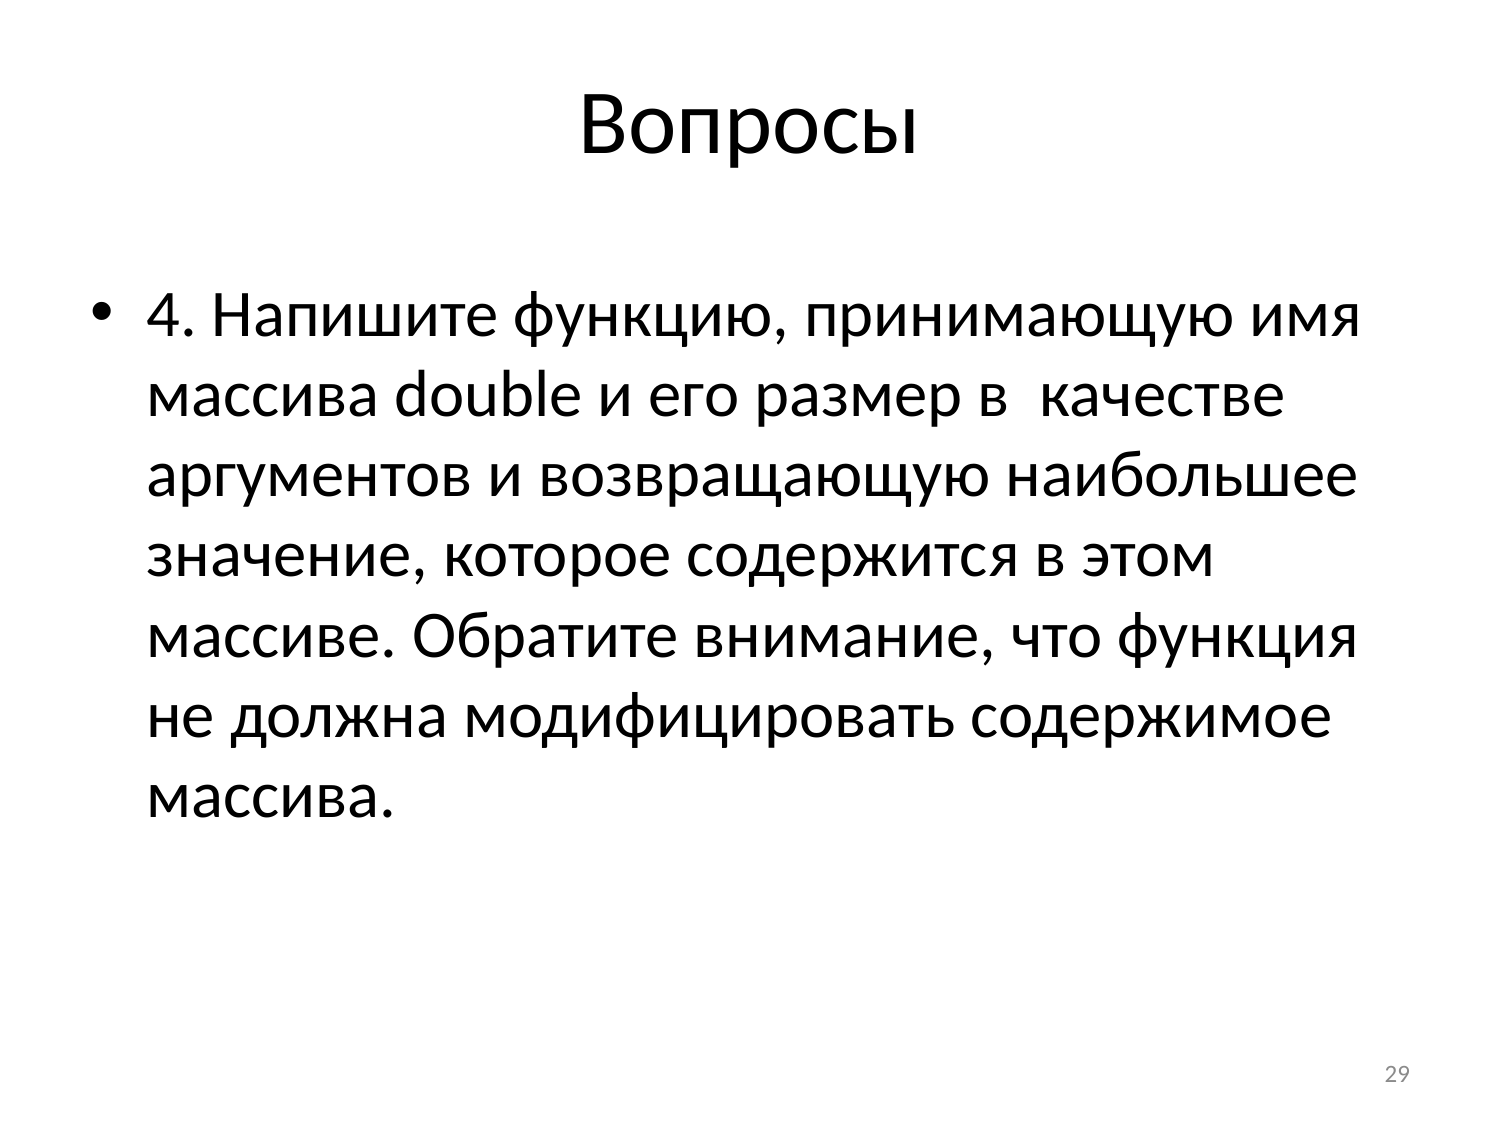

# Вопросы
4. Напишите функцию, принимающую имя массива double и его размер в  качестве аргументов и возвращающую наибольшее значение, которое содержится в этом массиве. Обратите внимание, что функция не должна модифицировать содержимое массива.
29